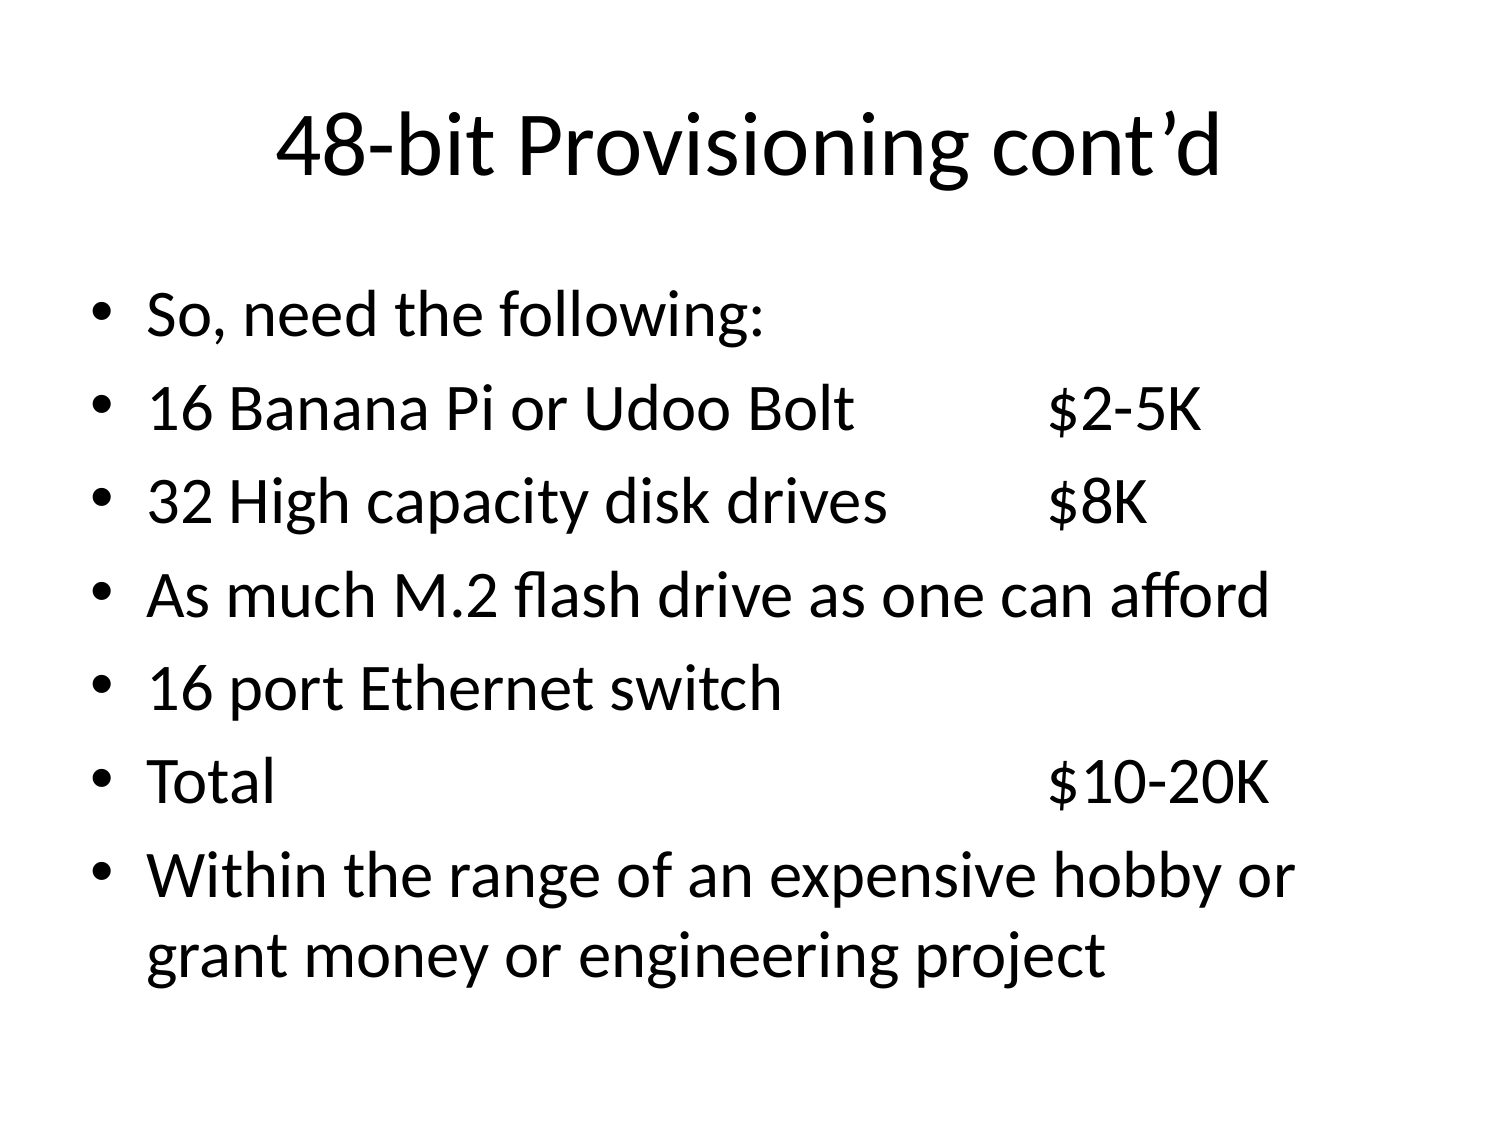

# 48-bit Provisioning cont’d
So, need the following:
16 Banana Pi or Udoo Bolt		$2-5K
32 High capacity disk drives		$8K
As much M.2 flash drive as one can afford
16 port Ethernet switch
Total						$10-20K
Within the range of an expensive hobby or grant money or engineering project